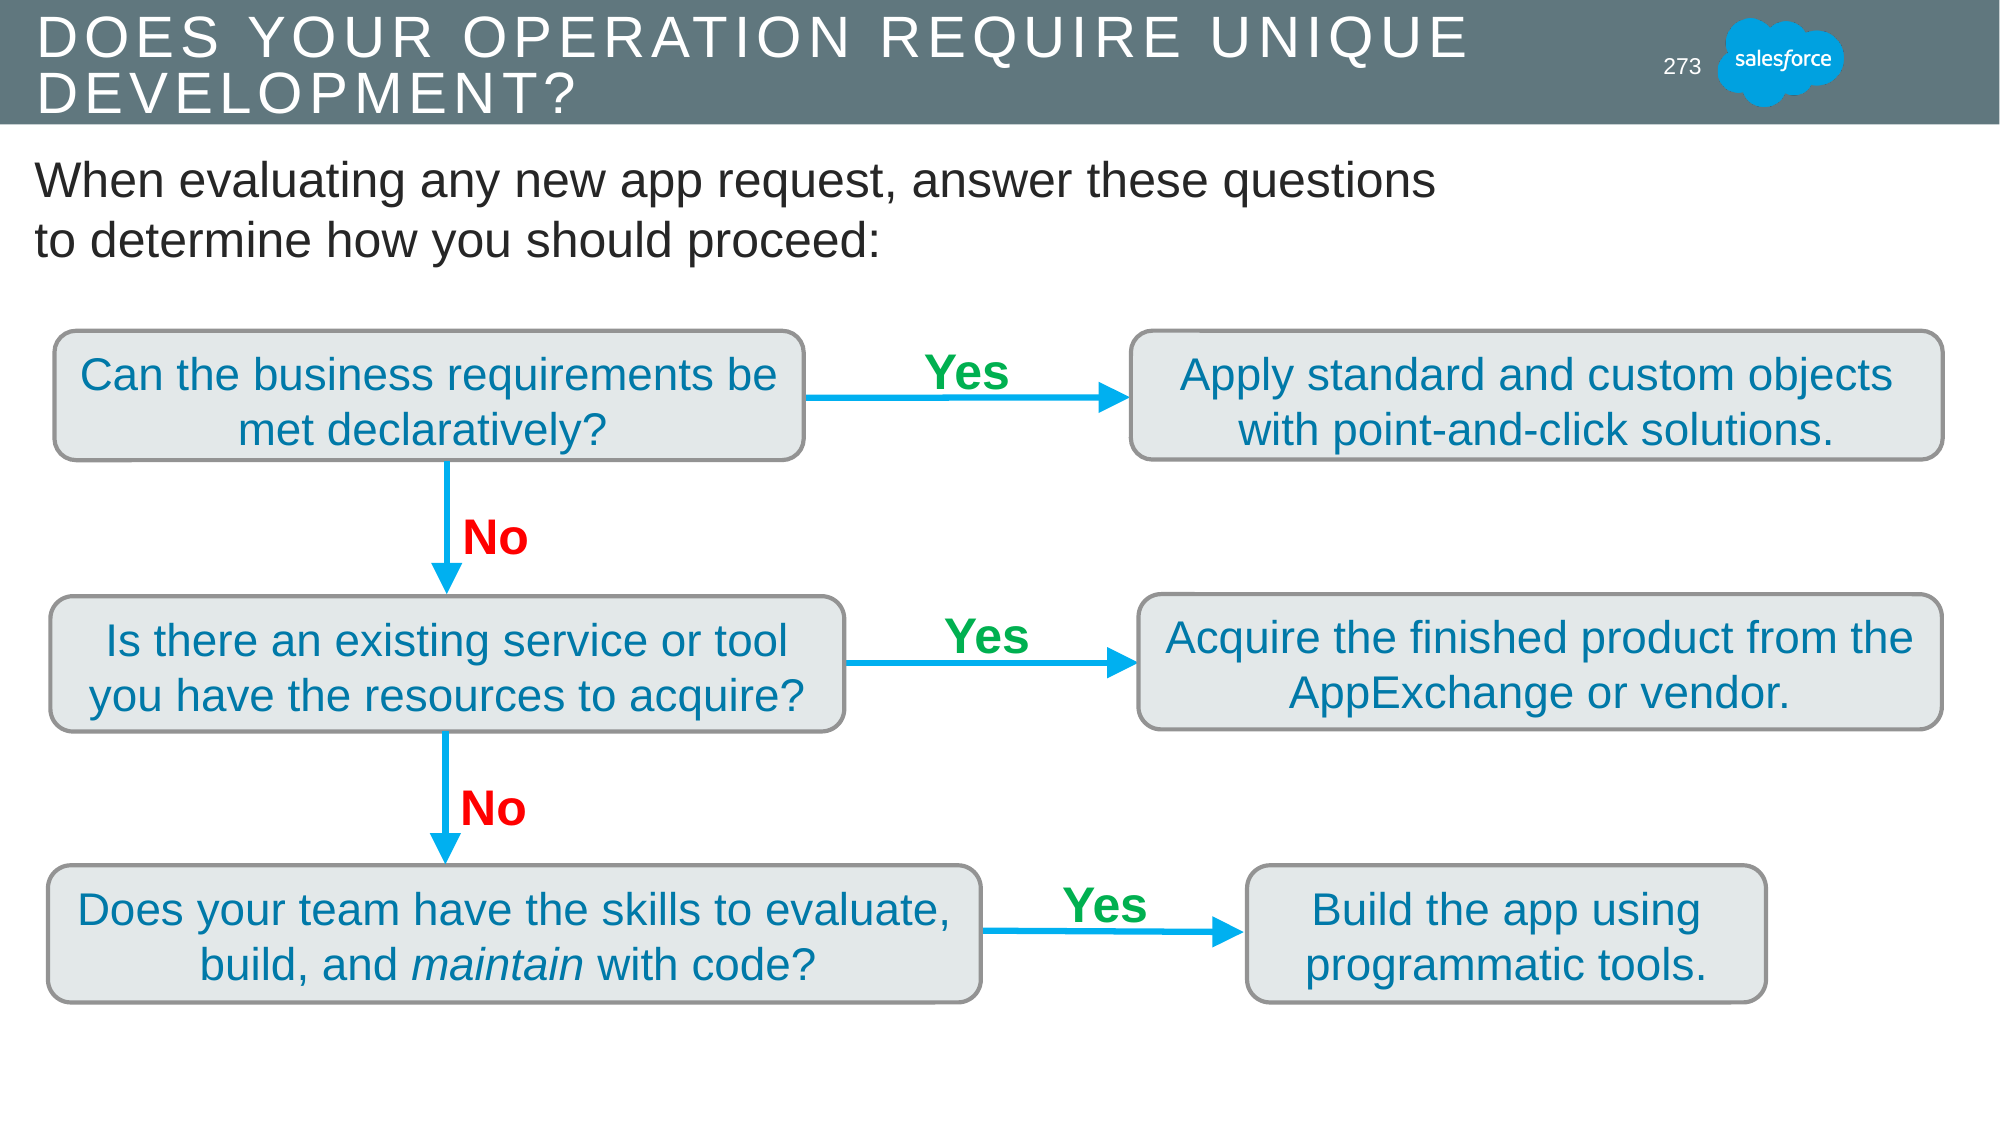

# Does your operation require unique development?
273
When evaluating any new app request, answer these questions to determine how you should proceed:
Can the business requirements be met declaratively?
Apply standard and custom objects with point-and-click solutions.
Yes
No
Acquire the finished product from the AppExchange or vendor.
Yes
Is there an existing service or tool you have the resources to acquire?
No
Does your team have the skills to evaluate, build, and maintain with code?
Build the app using programmatic tools.
Yes